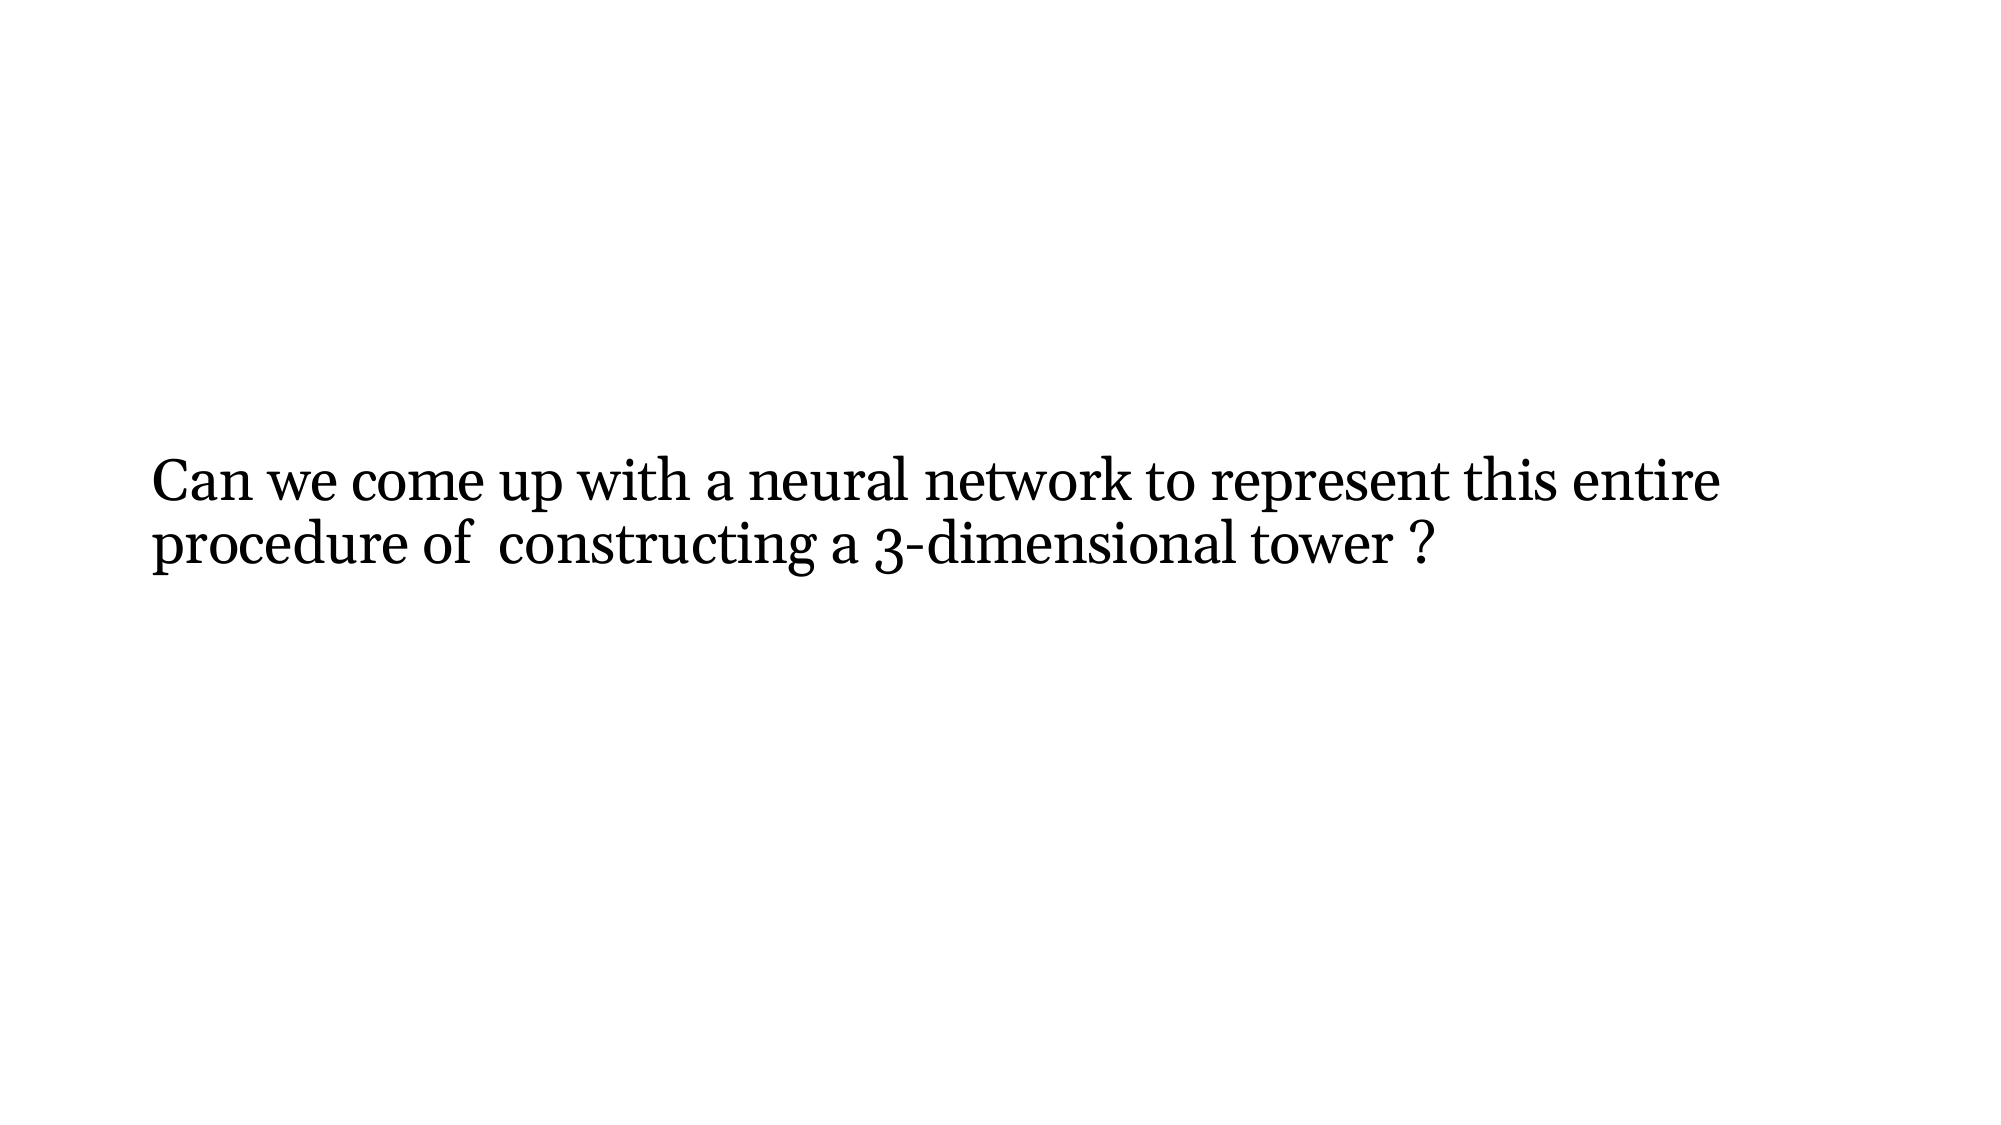

Can we come up with a neural network to represent this entire procedure of  constructing a 3-dimensional tower ?